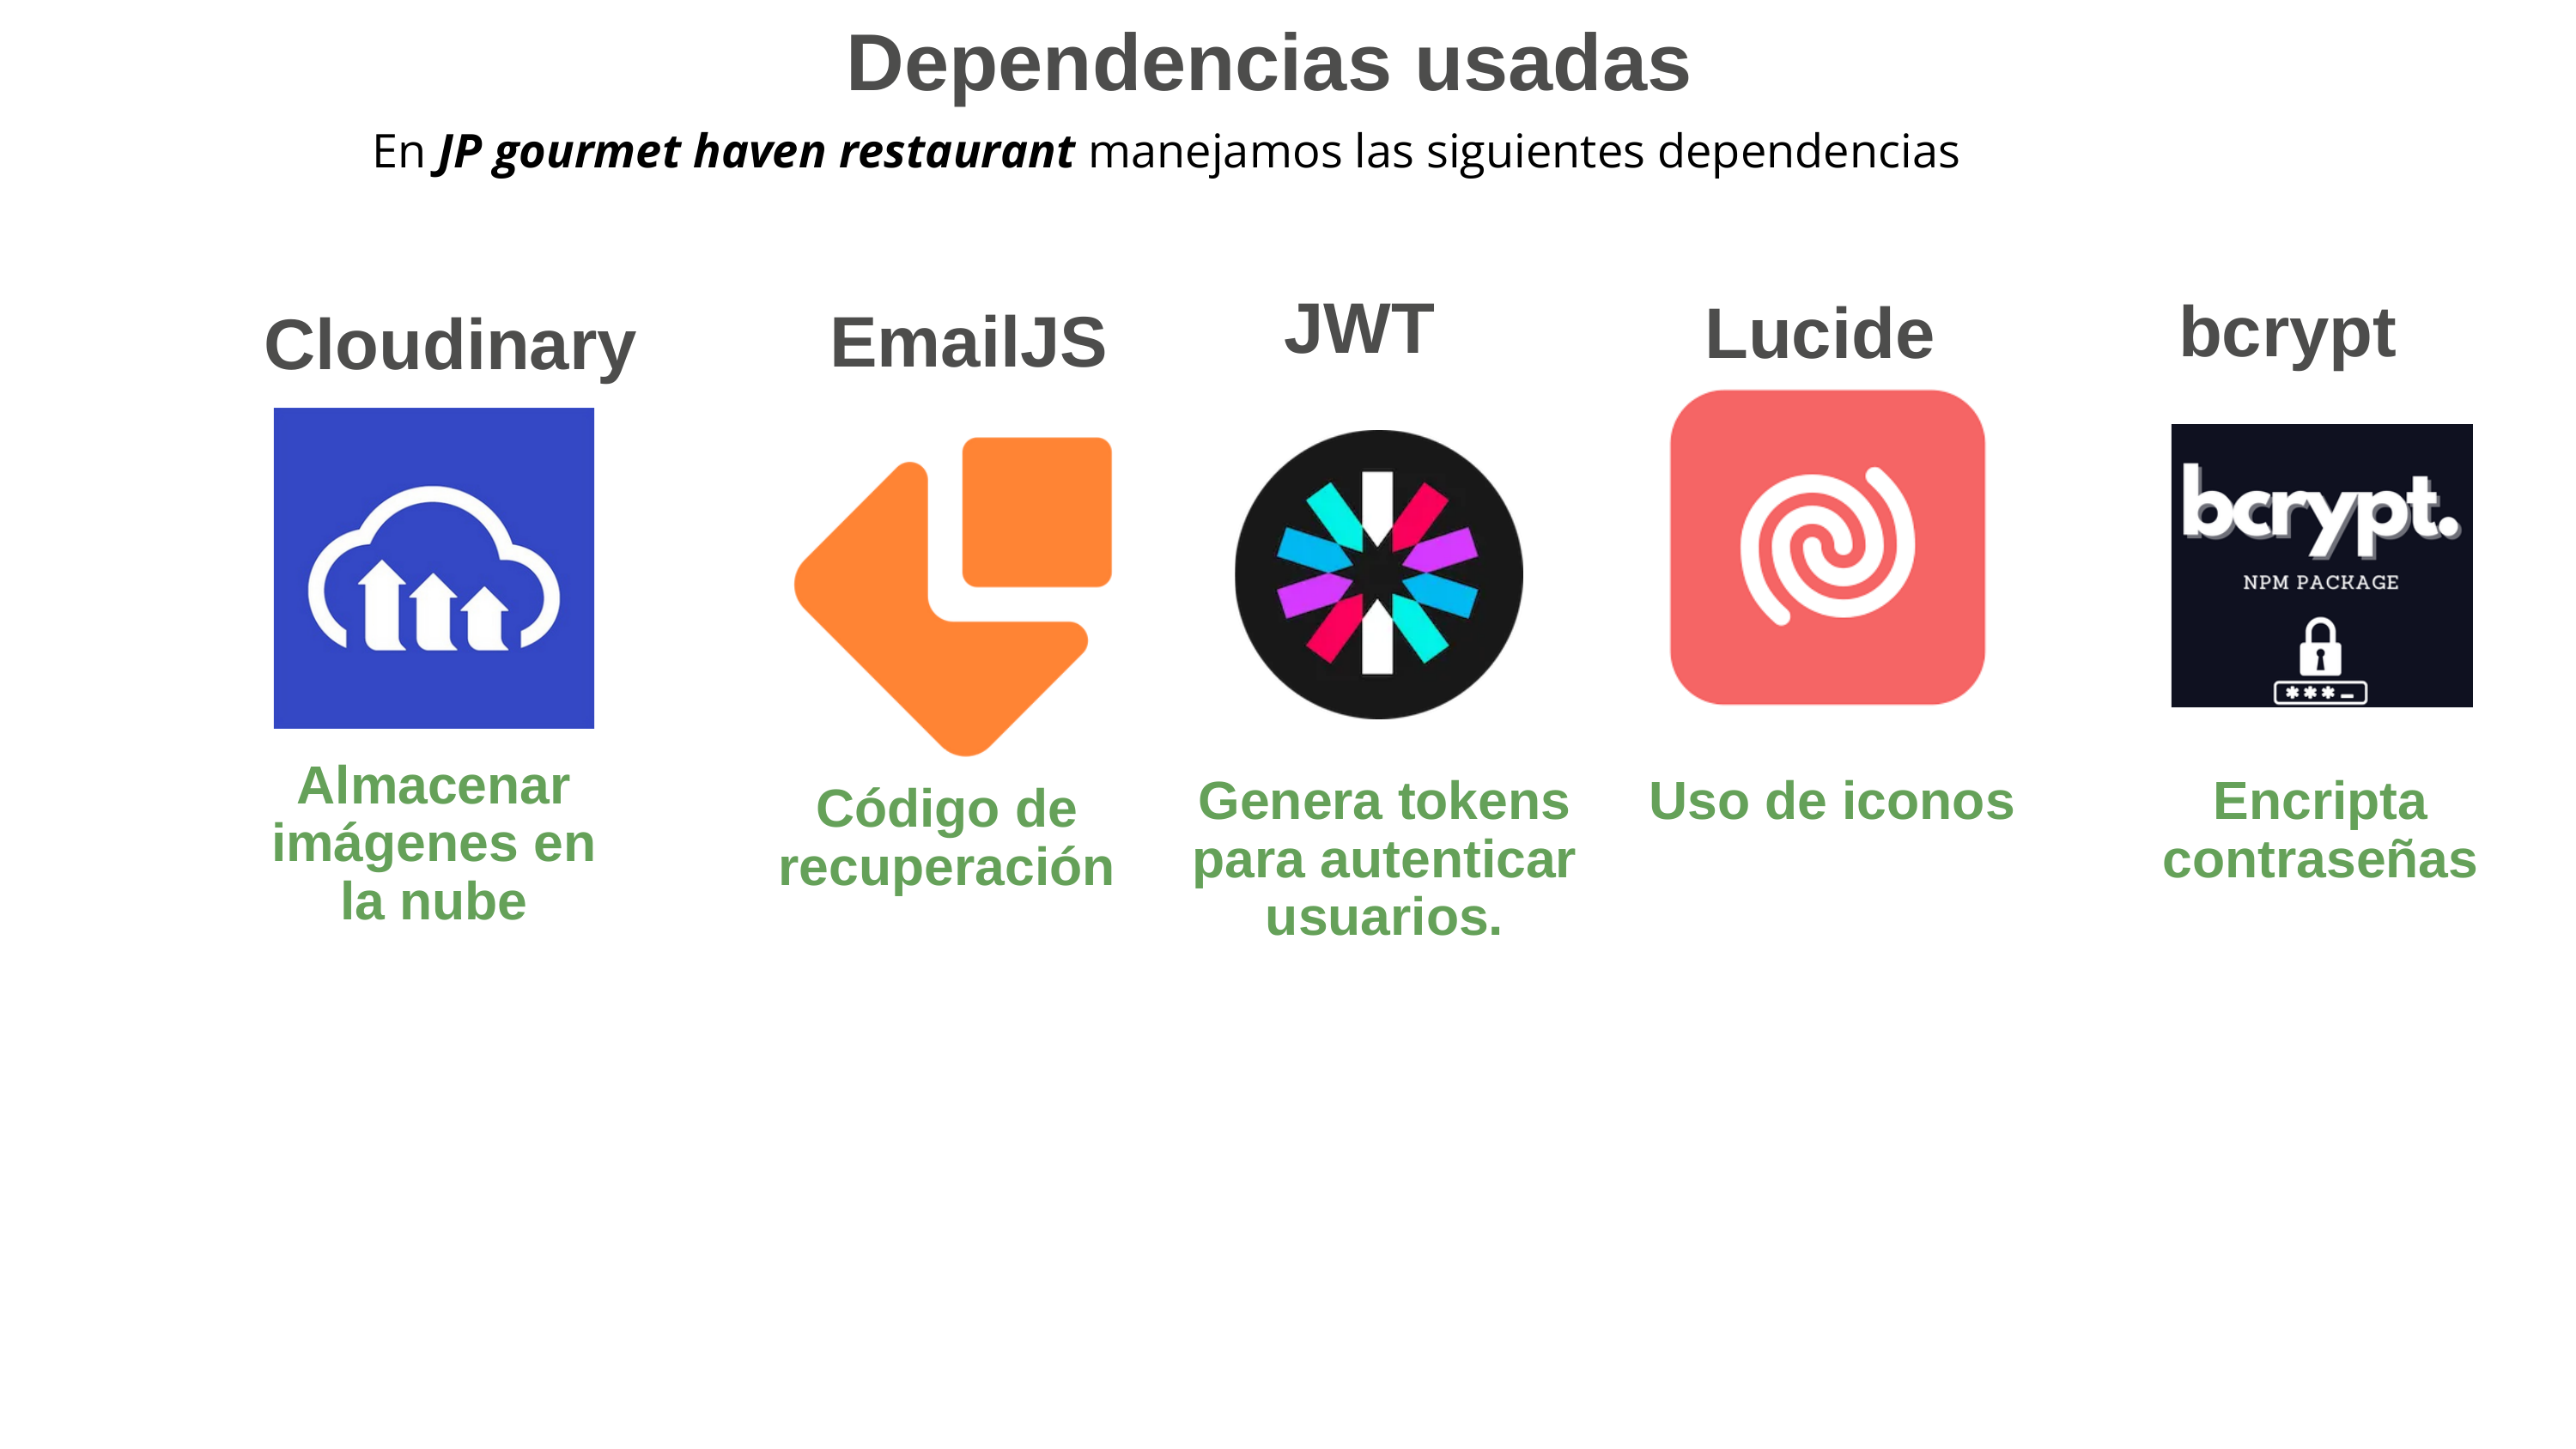

Dependencias usadas
En JP gourmet haven restaurant manejamos las siguientes dependencias

Cloudinary

EmailJS

Lucide
JWT
bcrypt

Almacenar imágenes en la nube

Código de recuperación

Uso de iconos

Encripta contraseñas

Genera tokens para autenticar usuarios.